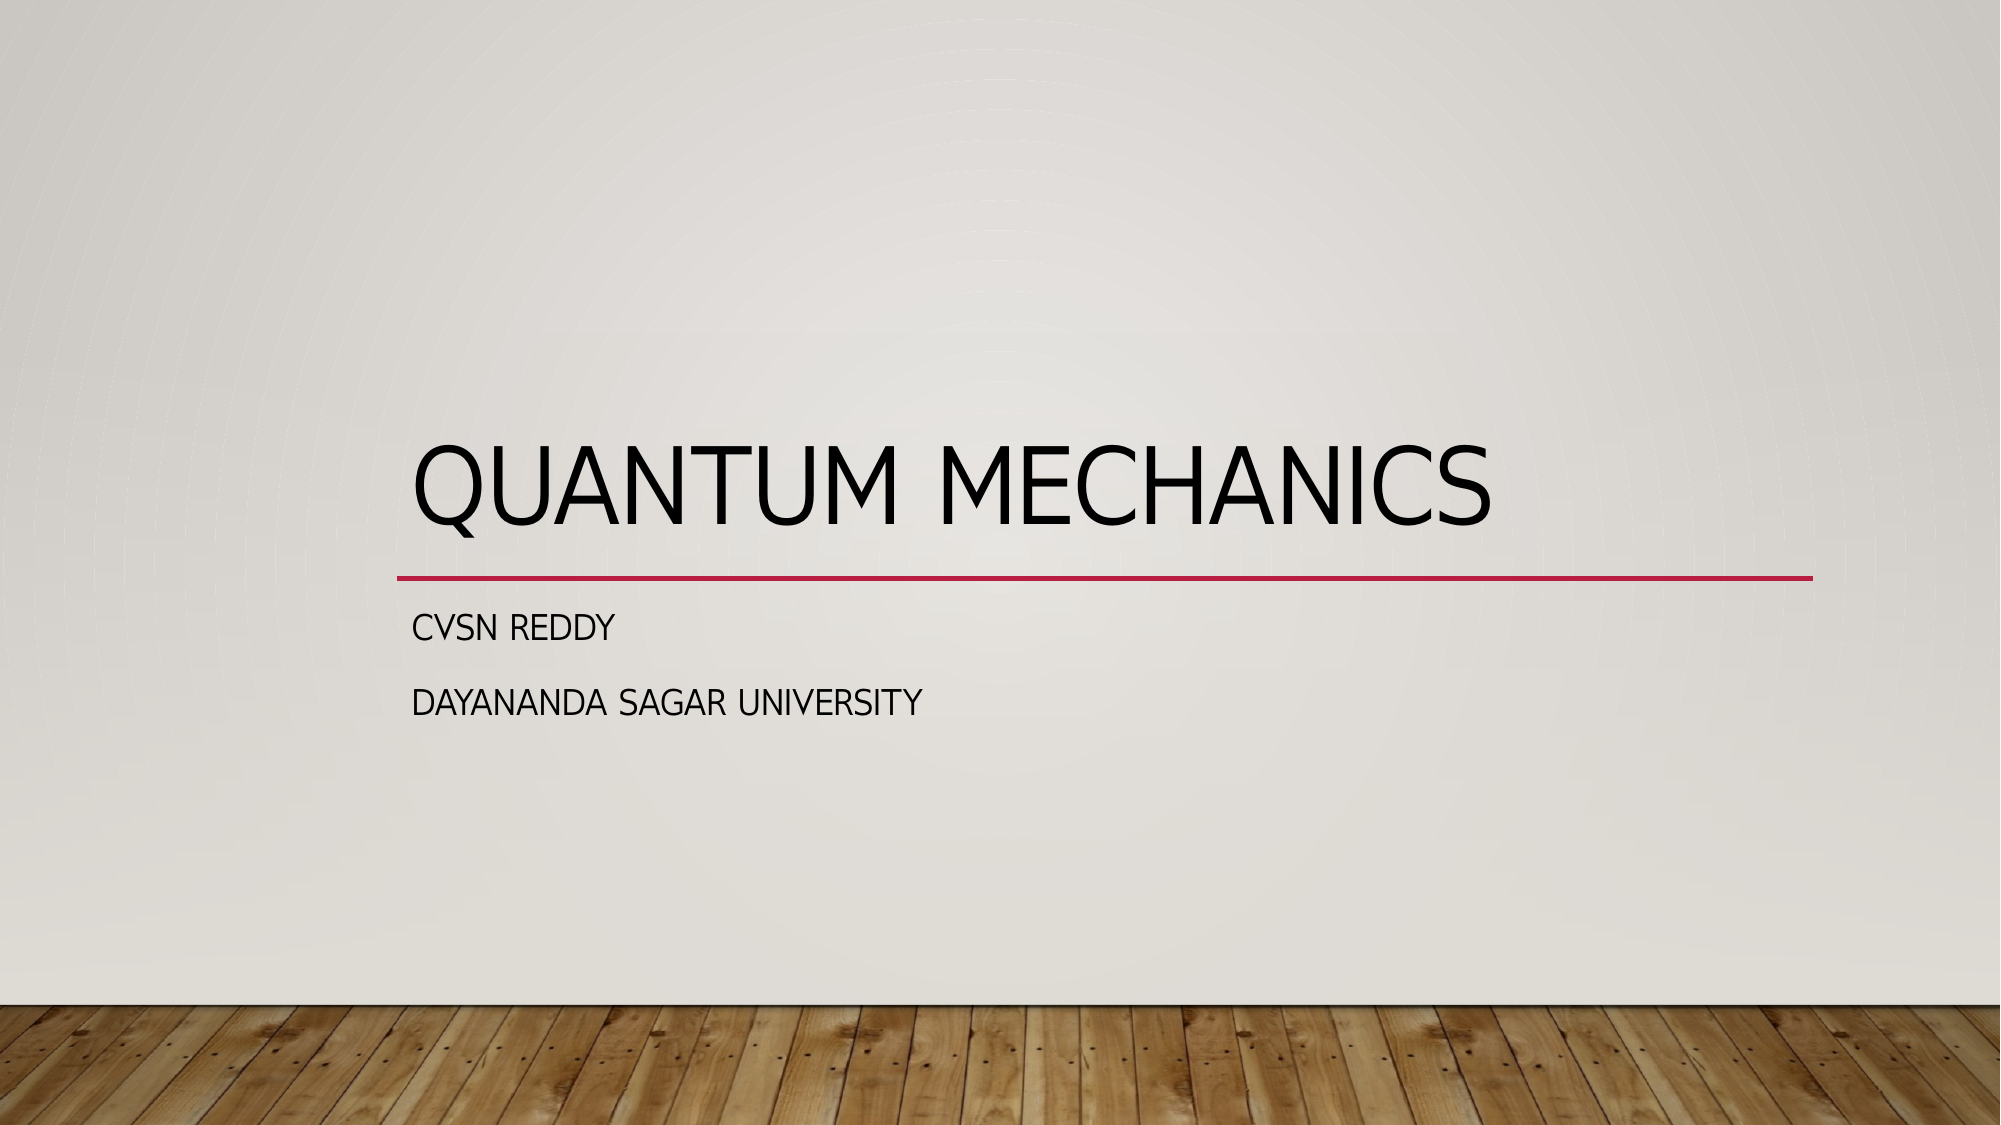

# Quantum MECHANICS
CVSN Reddy
Dayananda Sagar University